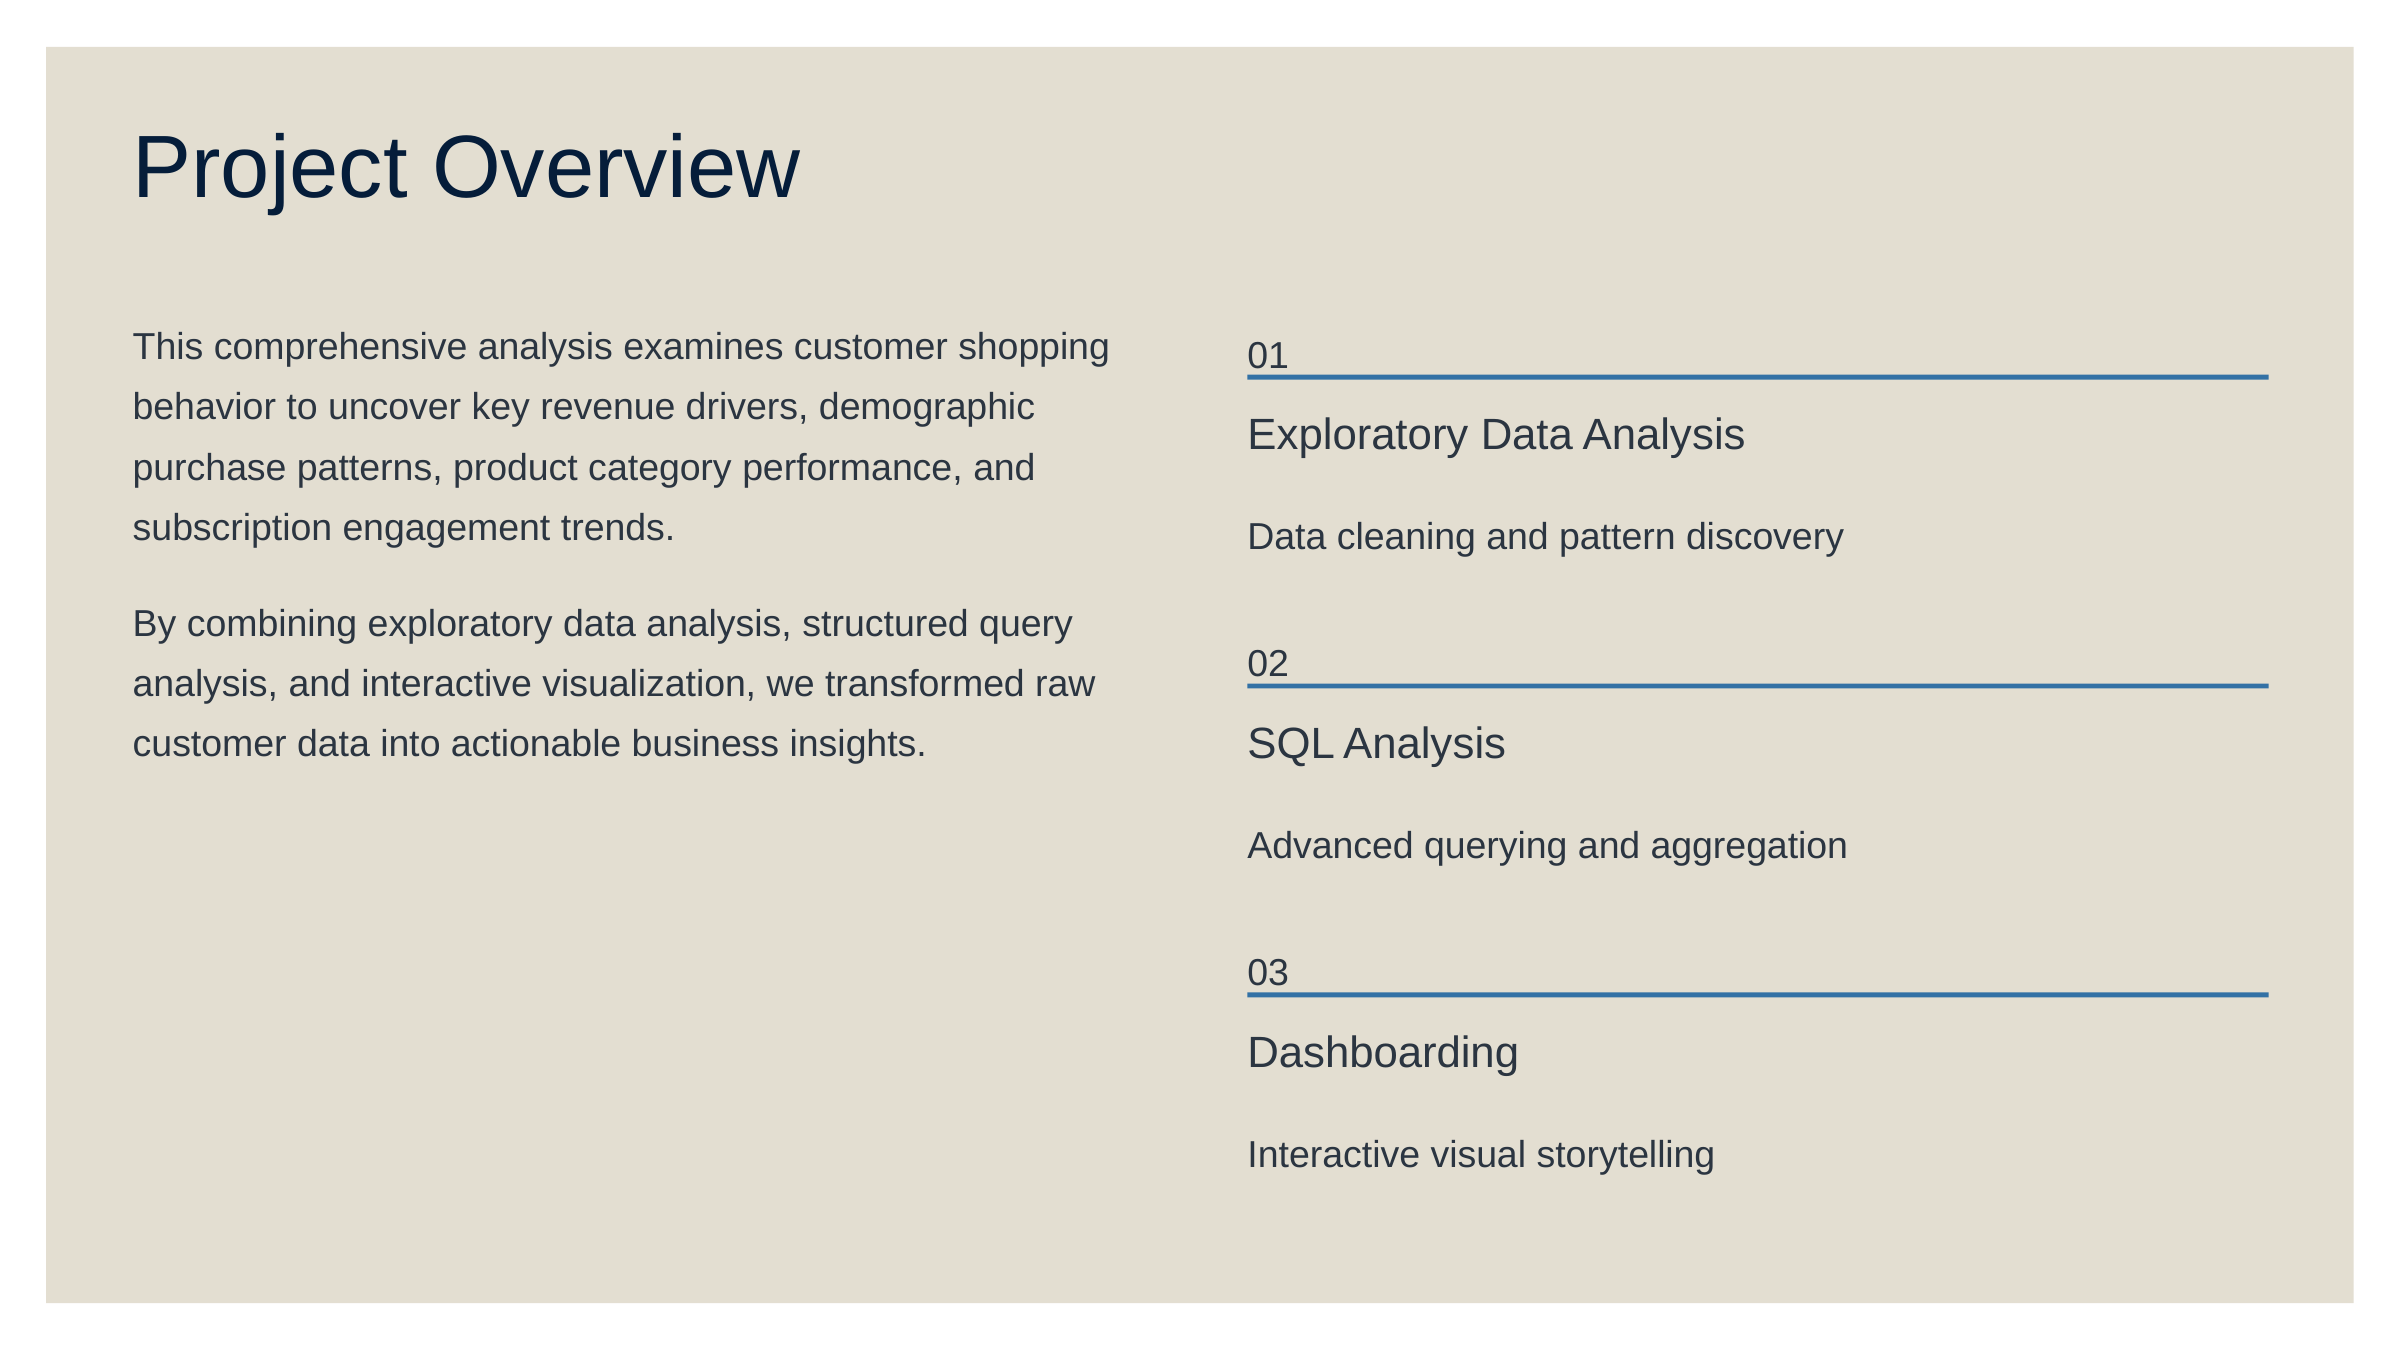

Project Overview
This comprehensive analysis examines customer shopping behavior to uncover key revenue drivers, demographic purchase patterns, product category performance, and subscription engagement trends.
01

Exploratory Data Analysis
Data cleaning and pattern discovery
By combining exploratory data analysis, structured query analysis, and interactive visualization, we transformed raw customer data into actionable business insights.
02

SQL Analysis
Advanced querying and aggregation
03

Dashboarding
Interactive visual storytelling